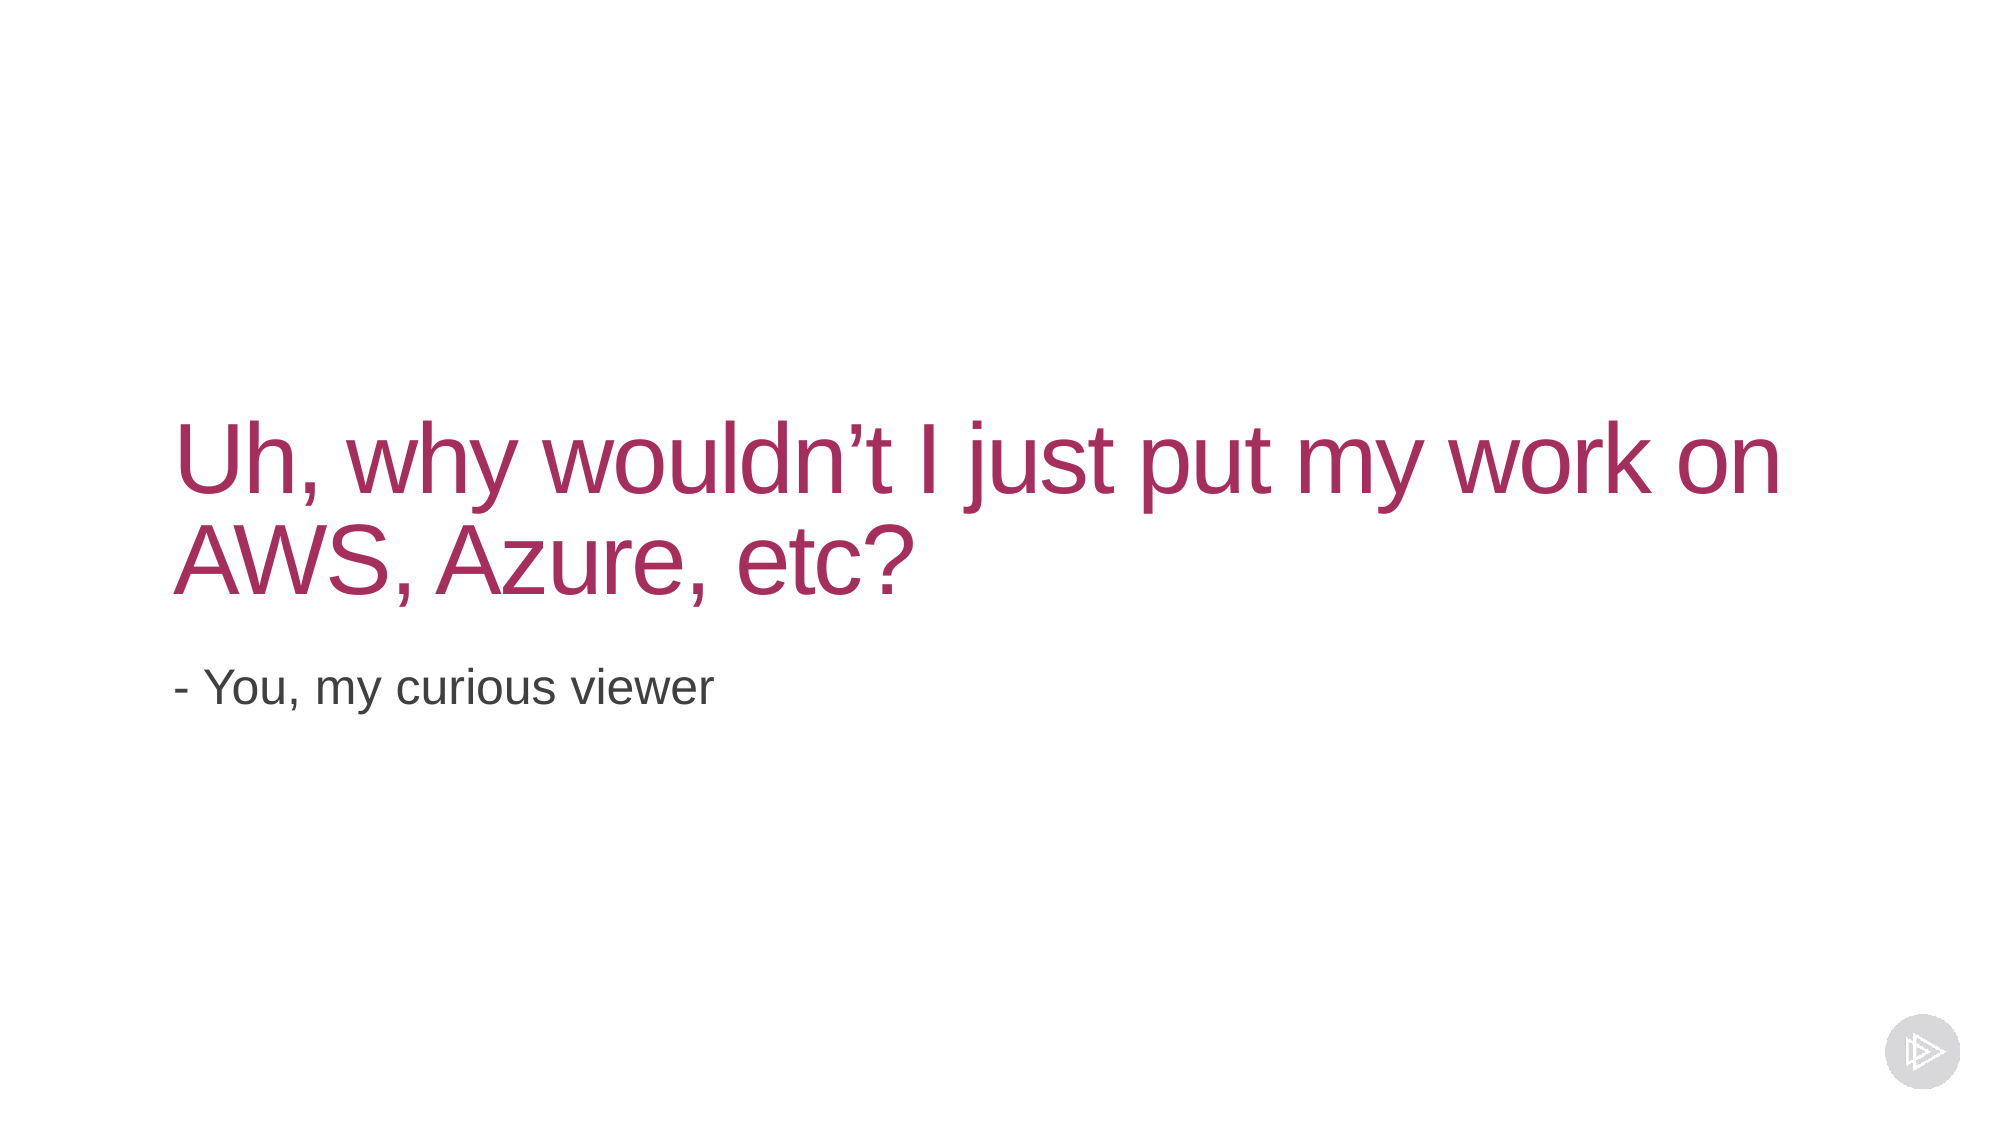

# Uh, why wouldn’t I just put my work on AWS, Azure, etc?
- You, my curious viewer